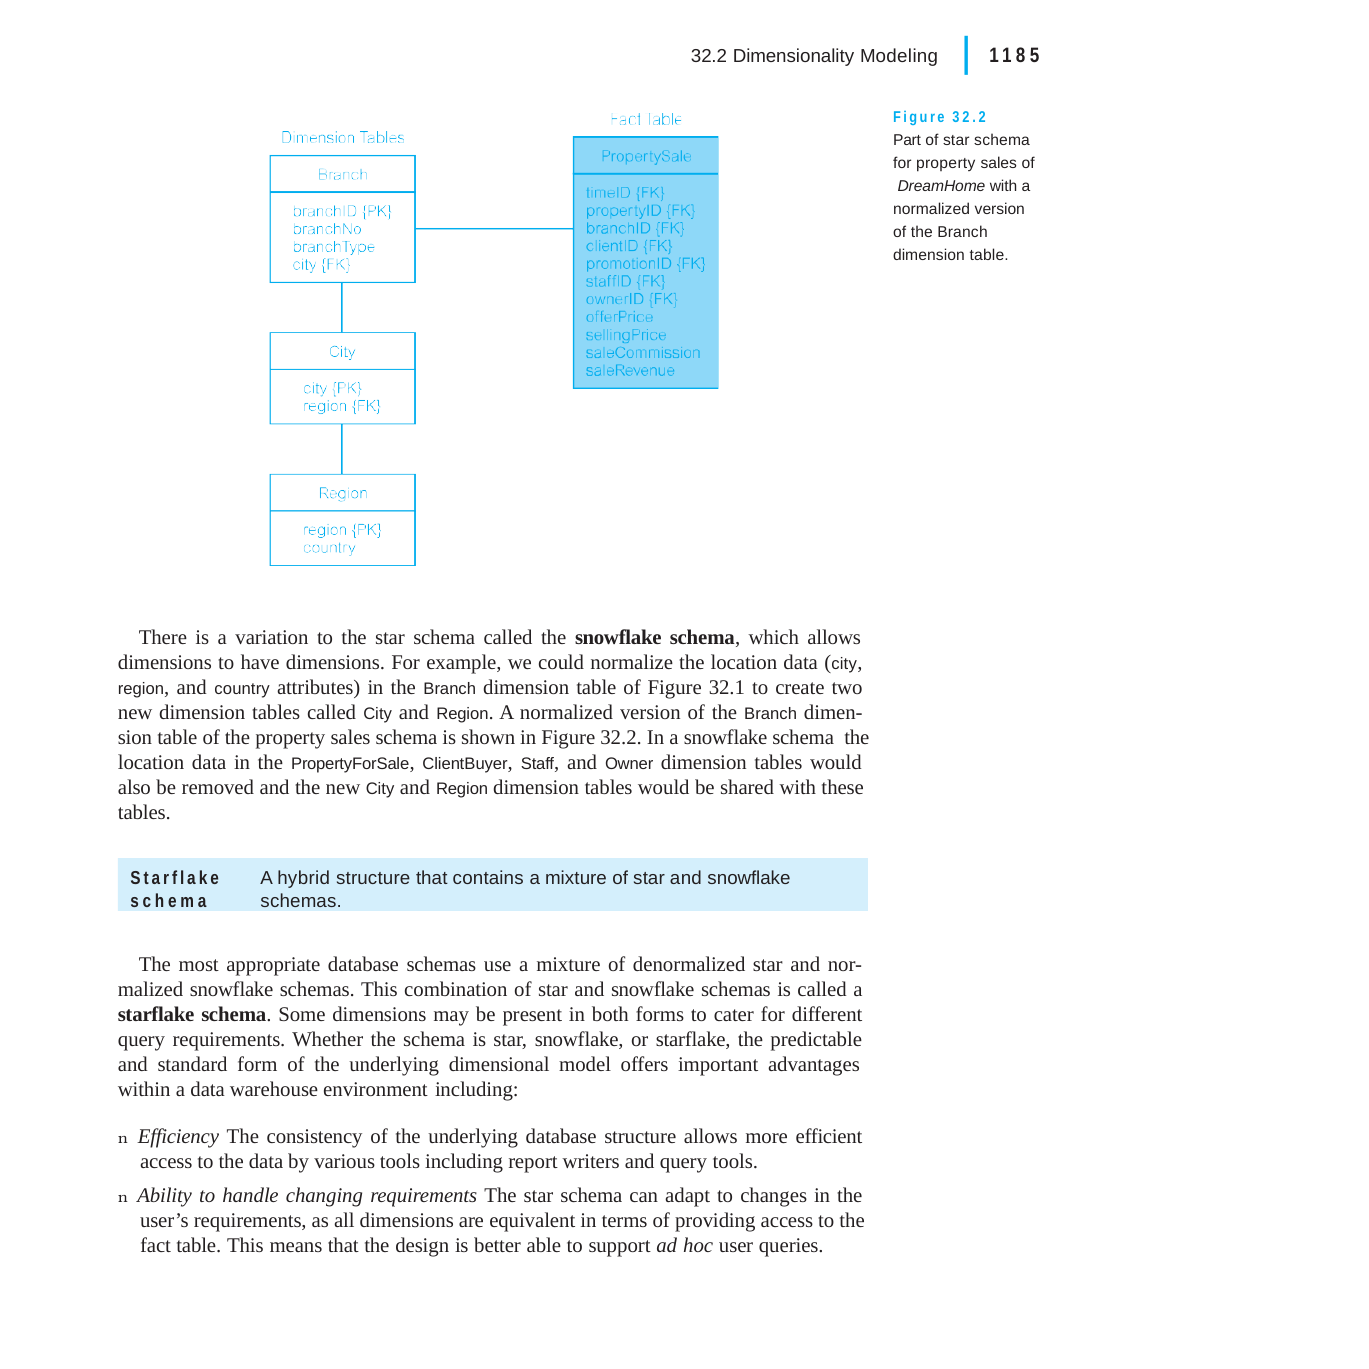

|
32.2 Dimensionality Modeling	1185
Figure 32.2
Part of star schema  for property sales of  DreamHome with a  normalized version  of the Branch  dimension table.

There is a variation to the star schema called the snowflake schema, which allows  dimensions to have dimensions. For example, we could normalize the location data (city,  region, and country attributes) in the Branch dimension table of Figure 32.1 to create two  new dimension tables called City and Region. A normalized version of the Branch dimen-  sion table of the property sales schema is shown in Figure 32.2. In a snowflake schema  the location data in the PropertyForSale, ClientBuyer, Staff, and Owner dimension tables would  also be removed and the new City and Region dimension tables would be shared with these  tables.
Starflake	A hybrid structure that contains a mixture of star and snowflake
schema	schemas.
The most appropriate database schemas use a mixture of denormalized star and nor-  malized snowflake schemas. This combination of star and snowflake schemas is called a  starflake schema. Some dimensions may be present in both forms to cater for different  query requirements. Whether the schema is star, snowflake, or starflake, the predictable  and standard form of the underlying dimensional model offers important advantages  within a data warehouse environment including:

n Efficiency The consistency of the underlying database structure allows more efficient  access to the data by various tools including report writers and query tools.
n Ability to handle changing requirements The star schema can adapt to changes in the  user’s requirements, as all dimensions are equivalent in terms of providing access to the  fact table. This means that the design is better able to support ad hoc user queries.